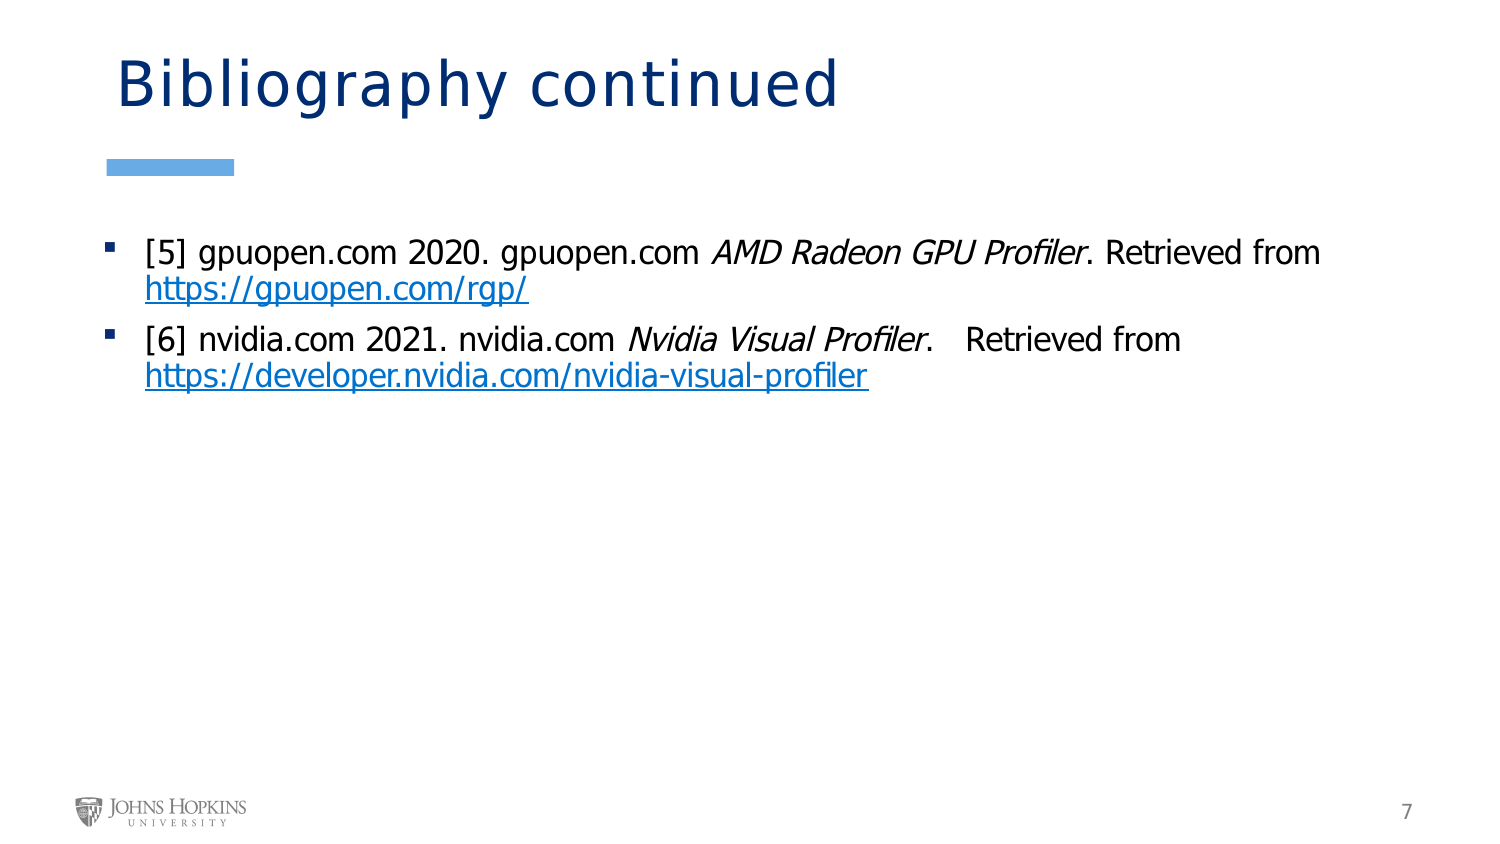

Bibliography continued
[5] gpuopen.com 2020. gpuopen.com AMD Radeon GPU Profiler. Retrieved from https://gpuopen.com/rgp/
[6] nvidia.com 2021. nvidia.com Nvidia Visual Profiler.   Retrieved from https://developer.nvidia.com/nvidia-visual-profiler